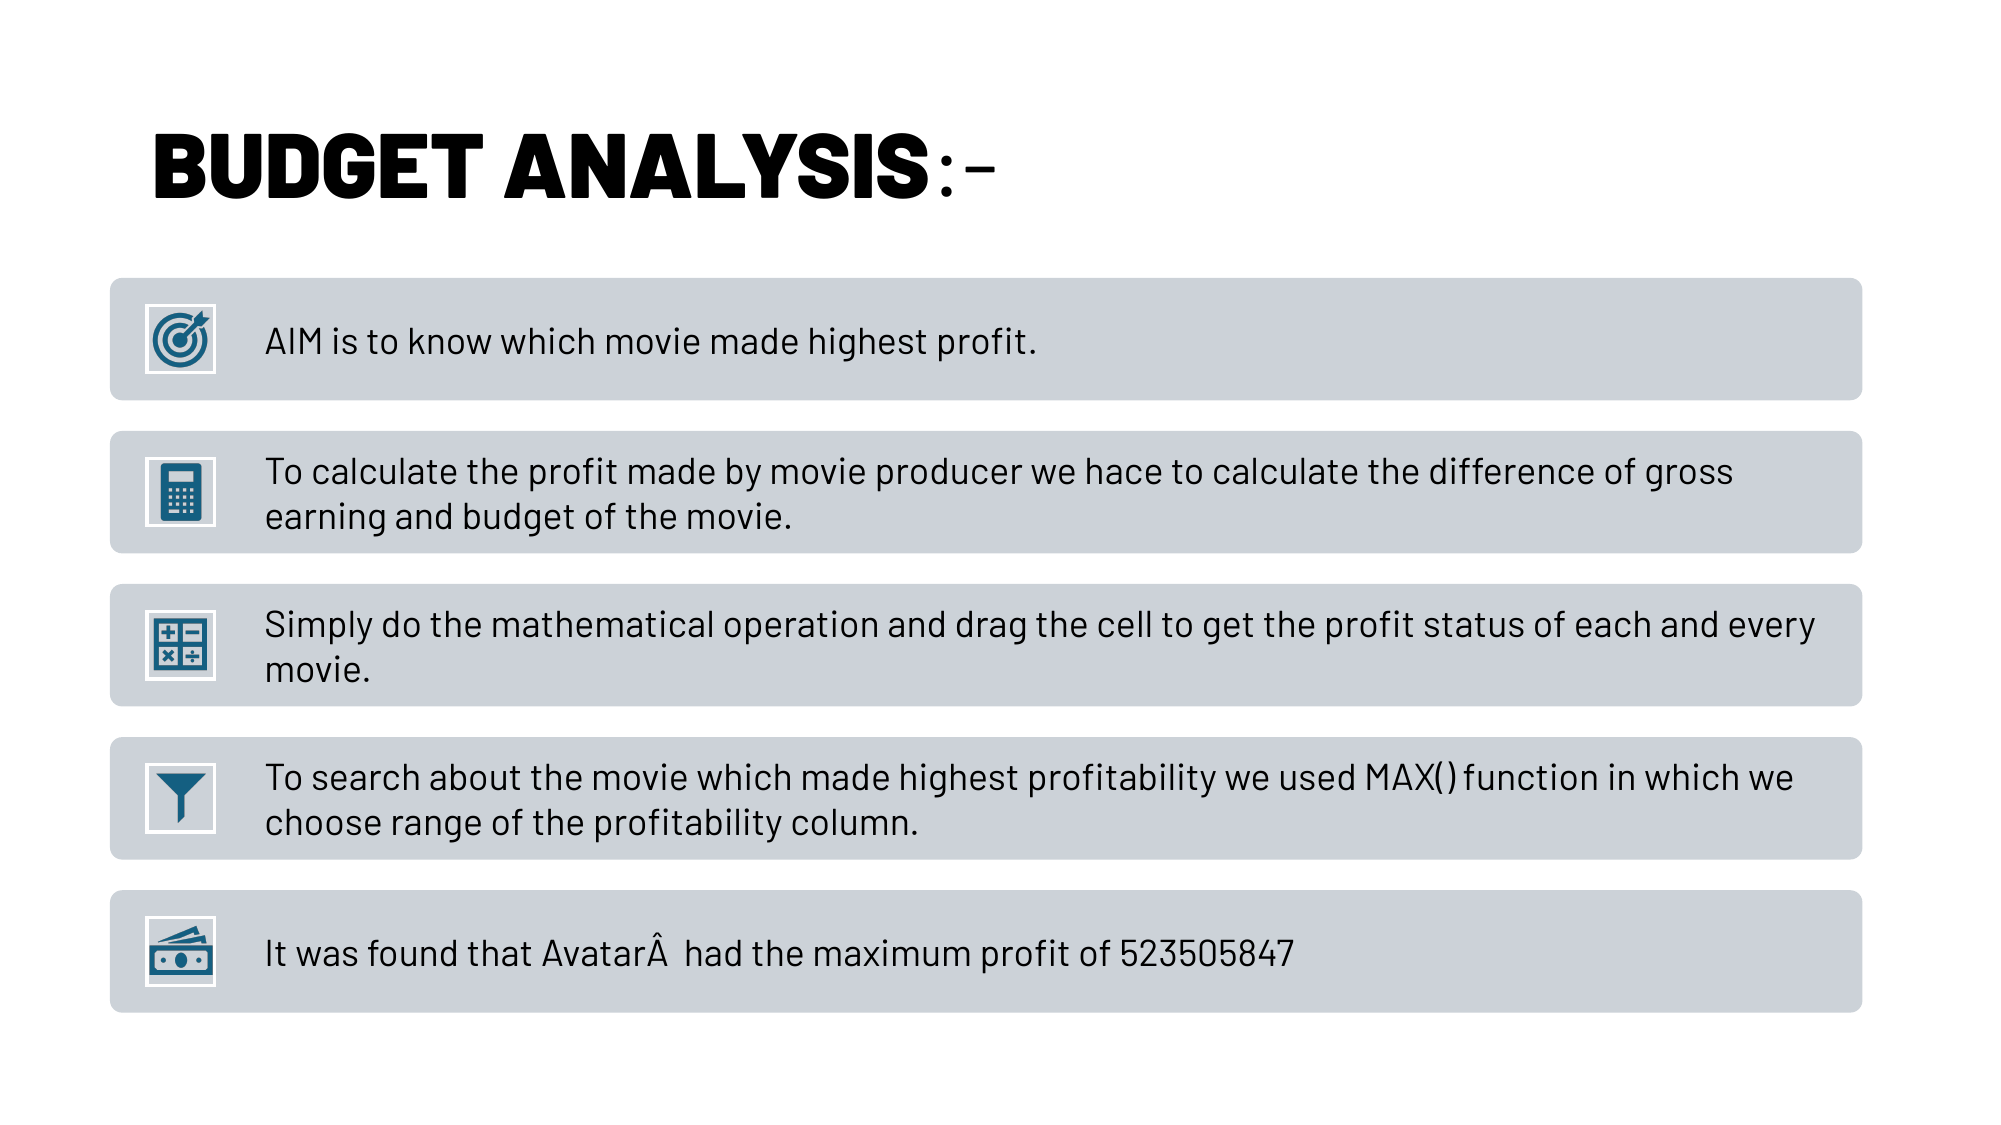

# BUDGET ANALYSIS:-
AIM is to know which movie made highest profit.
To calculate the profit made by movie producer we hace to calculate the difference of gross earning and budget of the movie.
Simply do the mathematical operation and drag the cell to get the profit status of each and every movie.
To search about the movie which made highest profitability we used MAX() function in which we choose range of the profitability column.
It was found that AvatarÂ  had the maximum profit of 523505847